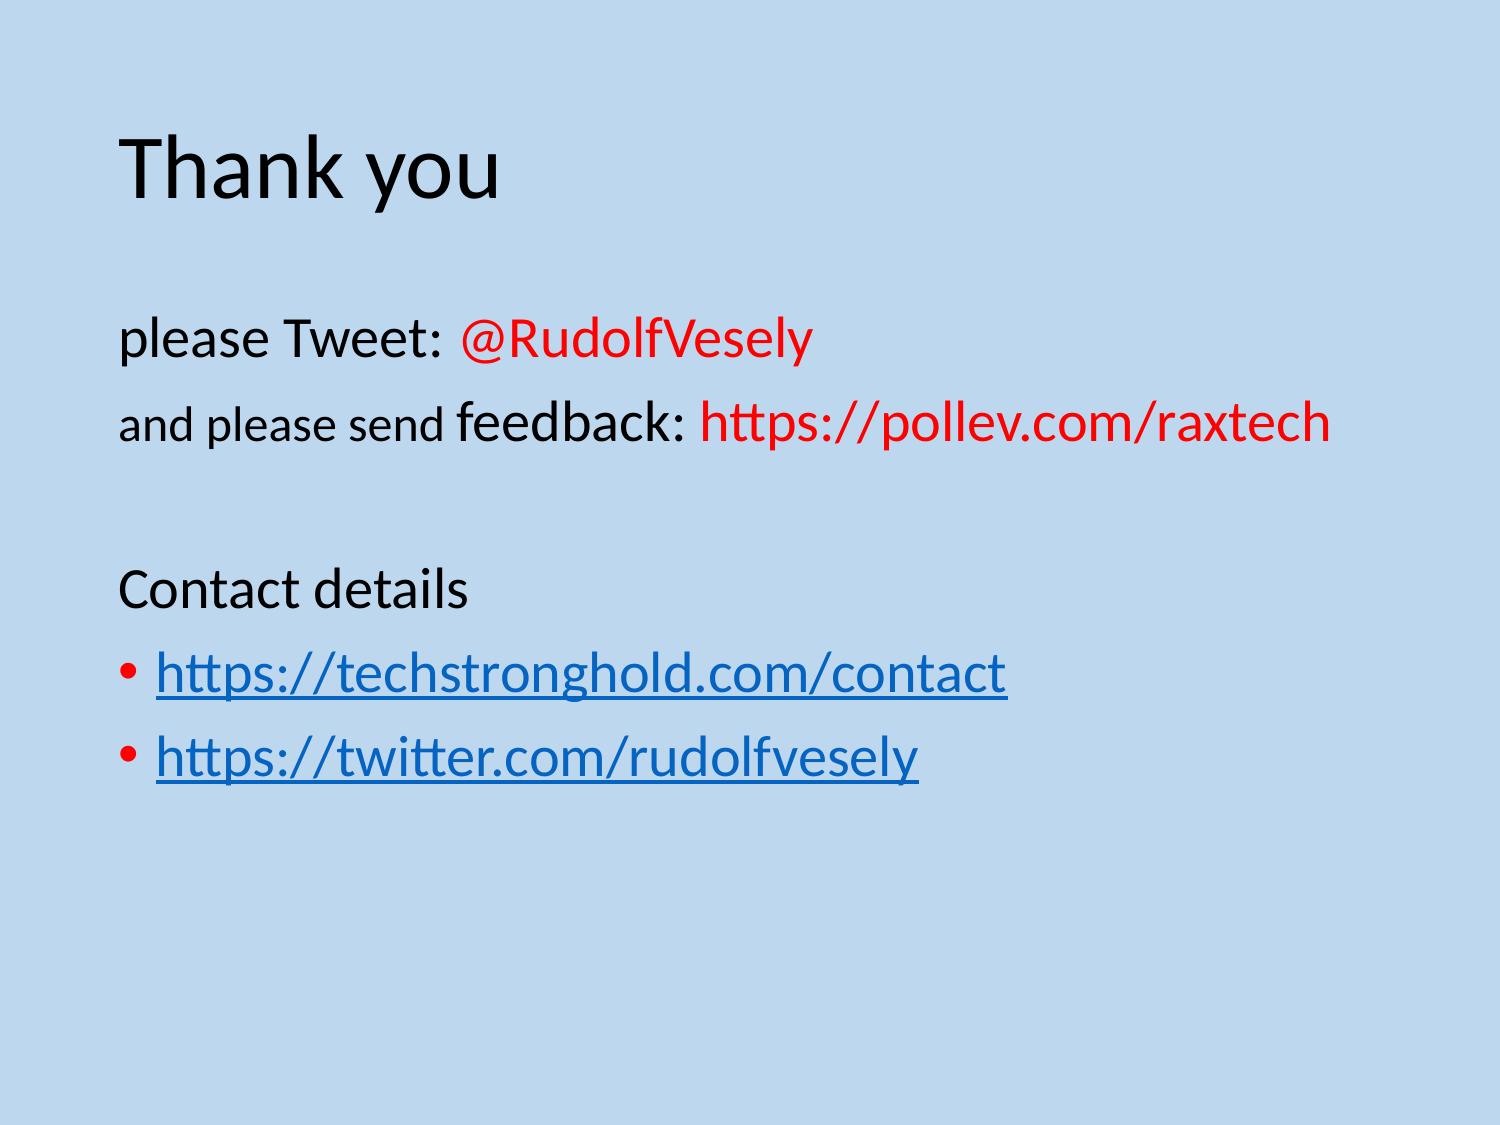

# Thank you
please Tweet: @RudolfVesely
and please send feedback: https://pollev.com/raxtech

Contact details
https://techstronghold.com/contact
https://twitter.com/rudolfvesely